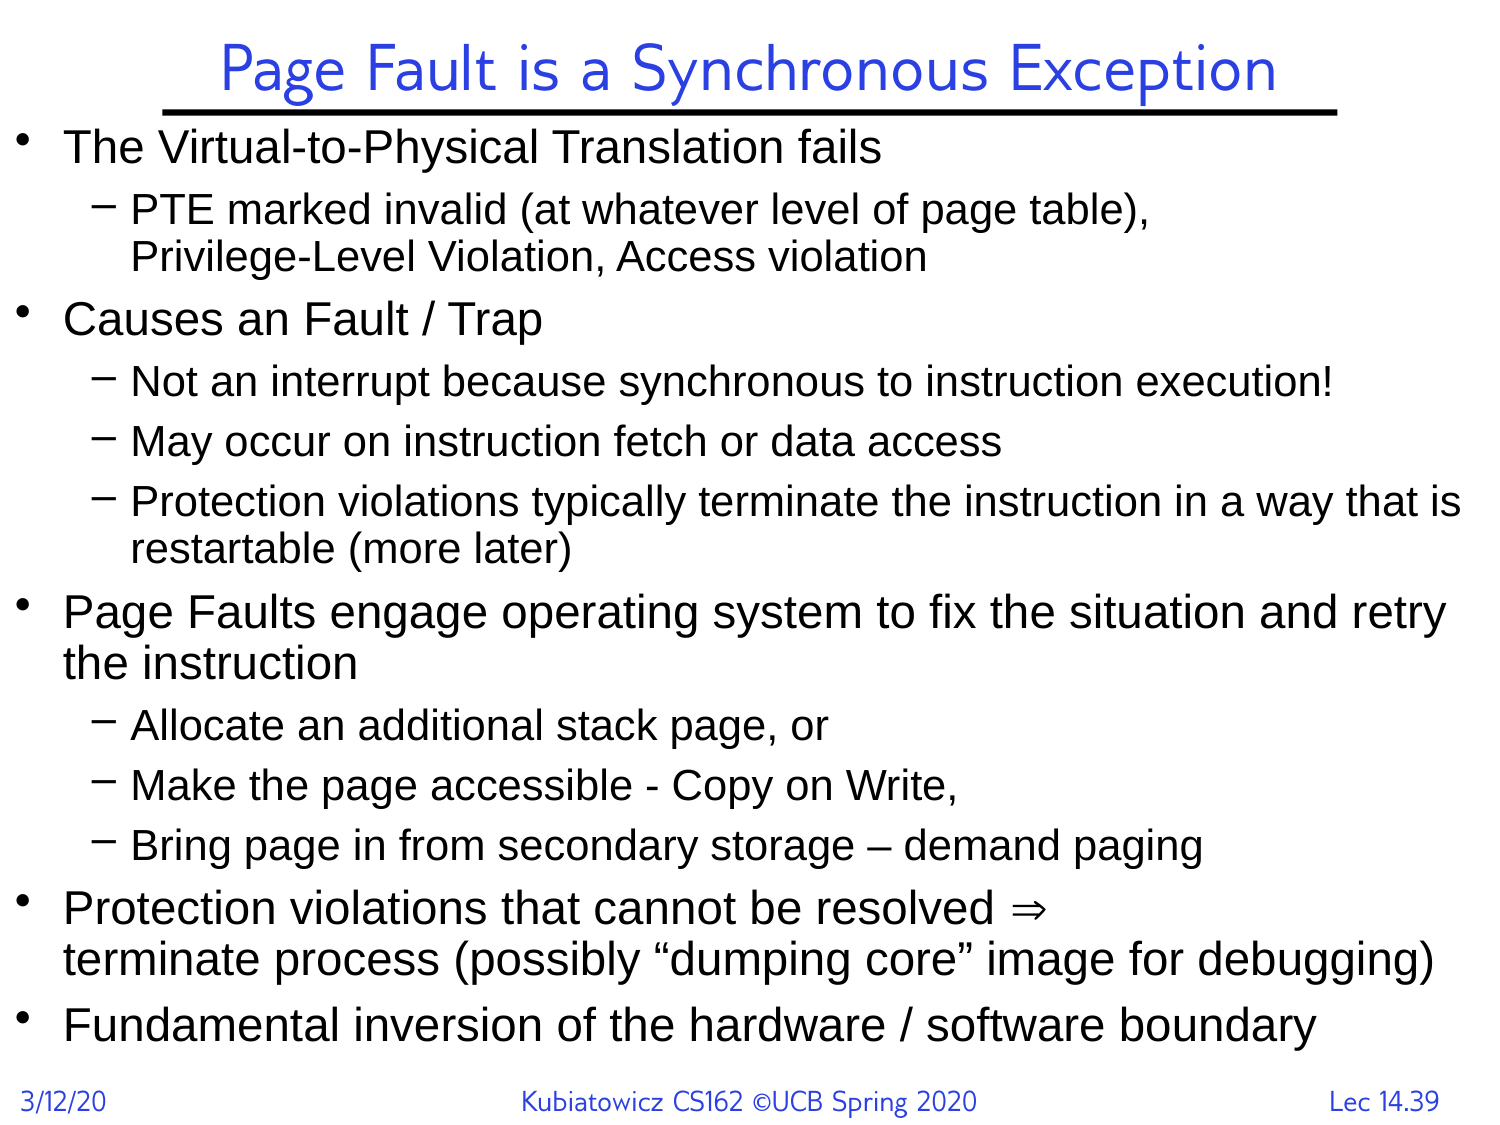

# Page Fault is a Synchronous Exception
The Virtual-to-Physical Translation fails
PTE marked invalid (at whatever level of page table),
Privilege-Level Violation, Access violation
Causes an Fault / Trap
Not an interrupt because synchronous to instruction execution!
May occur on instruction fetch or data access
Protection violations typically terminate the instruction in a way that is restartable (more later)
Page Faults engage operating system to fix the situation and retry the instruction
Allocate an additional stack page, or
Make the page accessible - Copy on Write,
Bring page in from secondary storage – demand paging
Protection violations that cannot be resolved ⇒
terminate process (possibly “dumping core” image for debugging)
Fundamental inversion of the hardware / software boundary